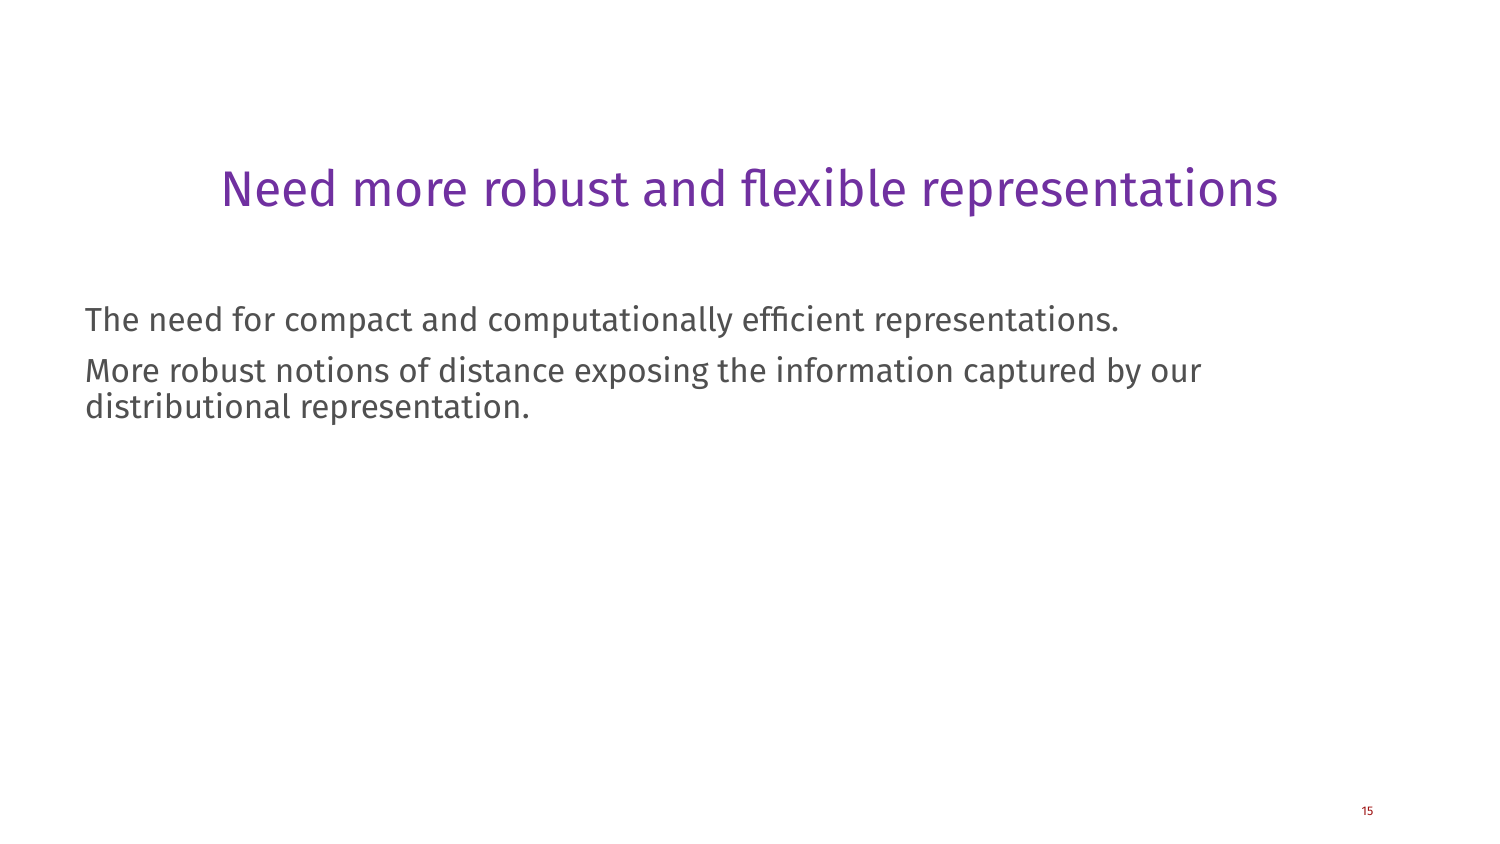

# Dimensionality Reduction
Need more robust and flexible representations
The need for compact and computationally efficient representations.
More robust notions of distance exposing the information captured by our distributional representation.